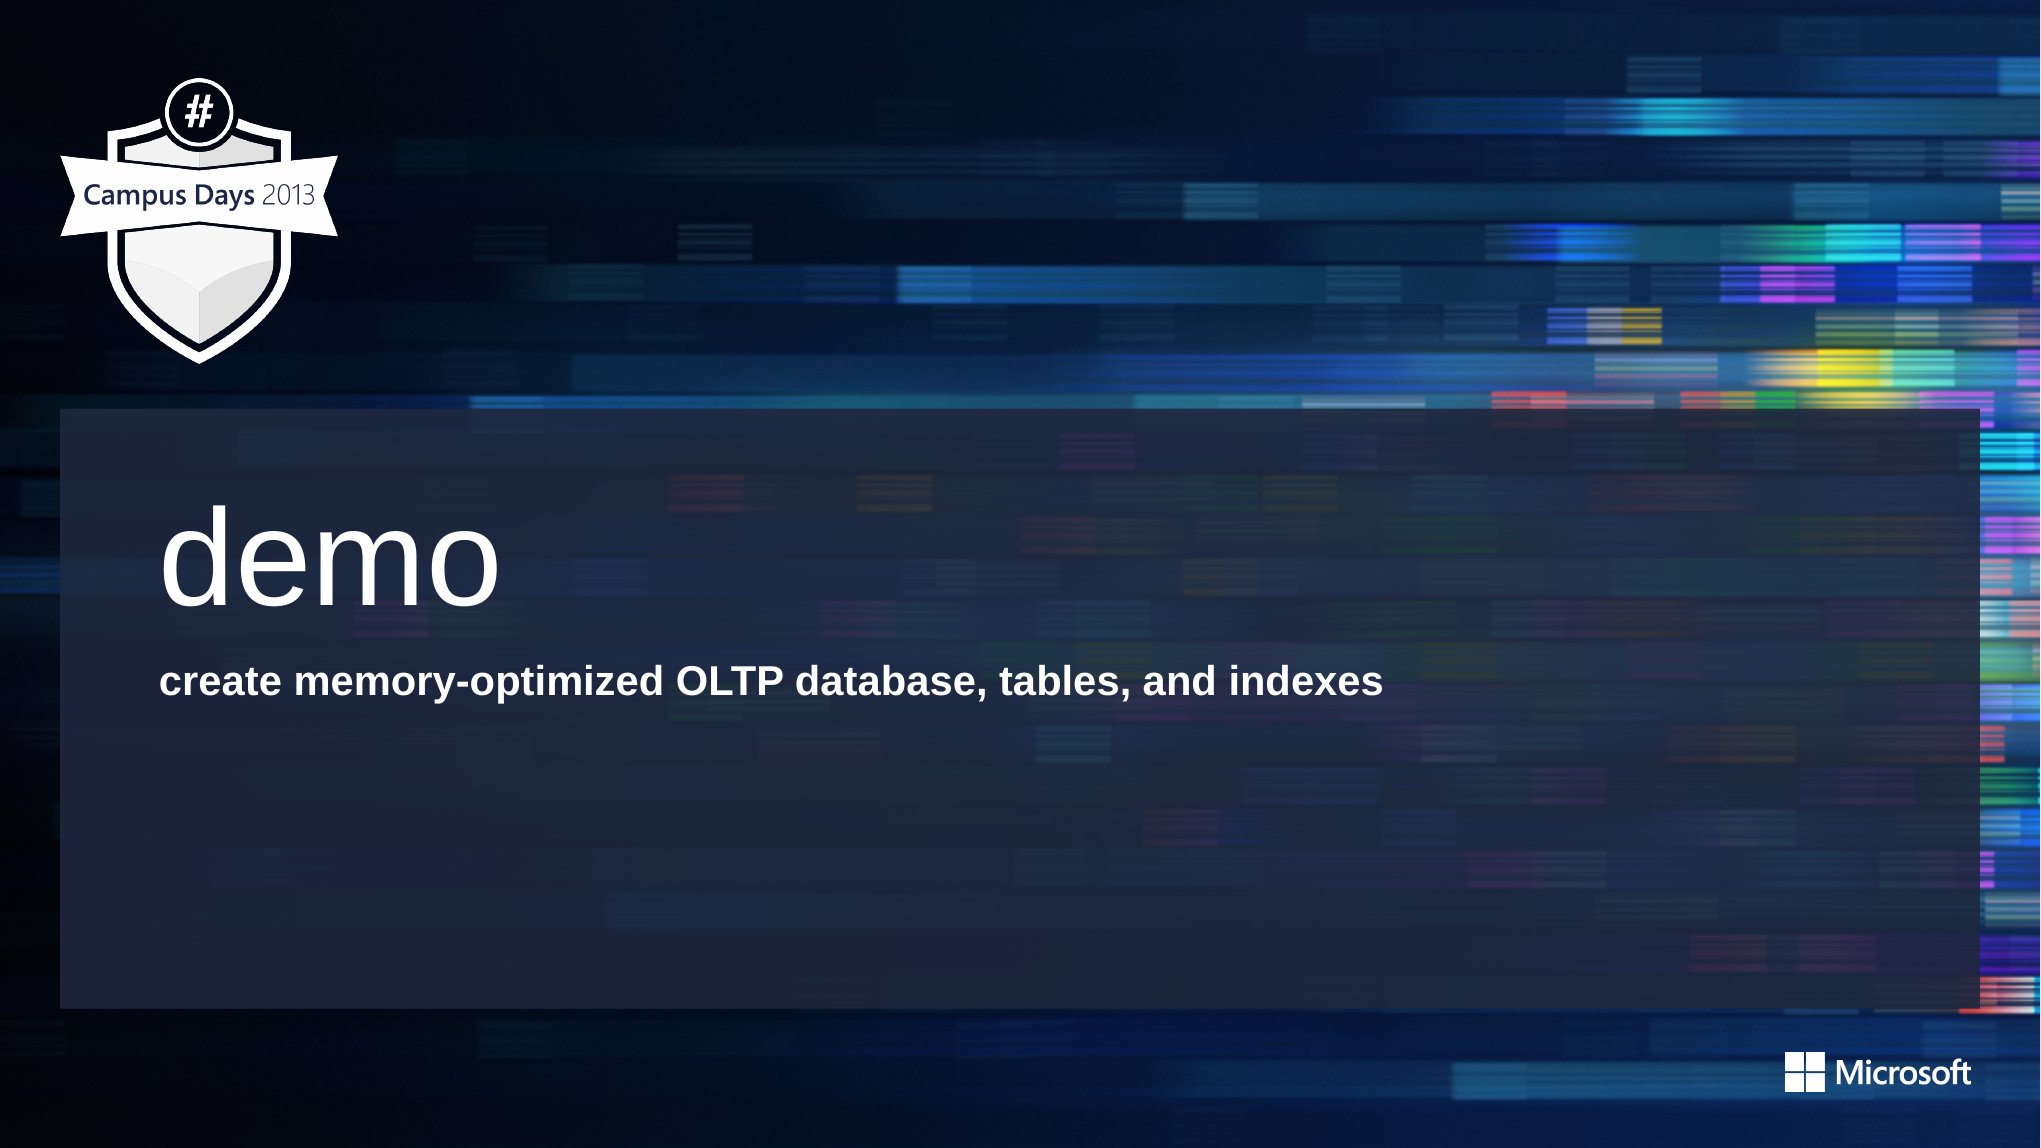

demo
create memory-optimized OLTP database, tables, and indexes